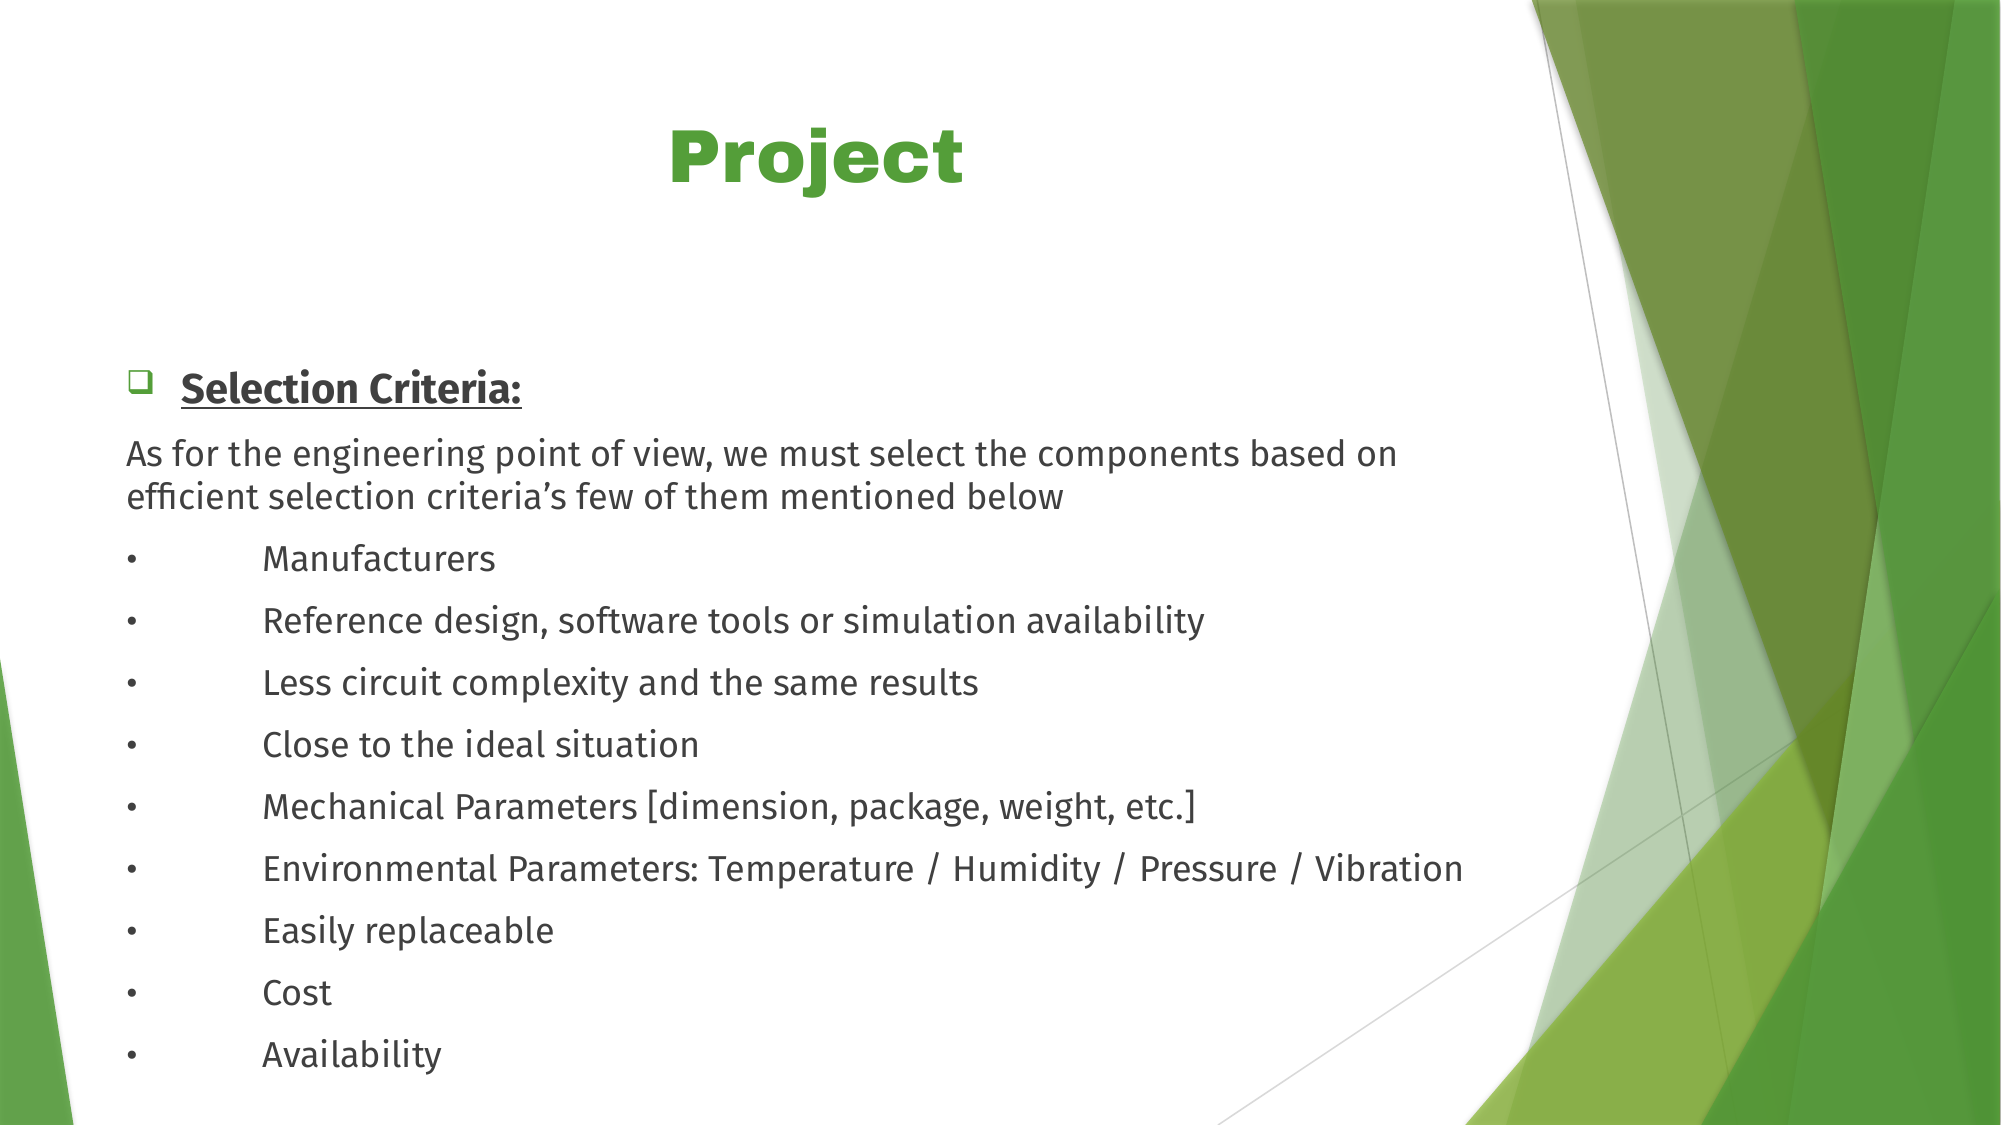

# Project
Selection Criteria:
As for the engineering point of view, we must select the components based on efficient selection criteria’s few of them mentioned below
•	Manufacturers
•	Reference design, software tools or simulation availability
•	Less circuit complexity and the same results
•	Close to the ideal situation
•	Mechanical Parameters [dimension, package, weight, etc.]
•	Environmental Parameters: Temperature / Humidity / Pressure / Vibration
•	Easily replaceable
•	Cost
•	Availability